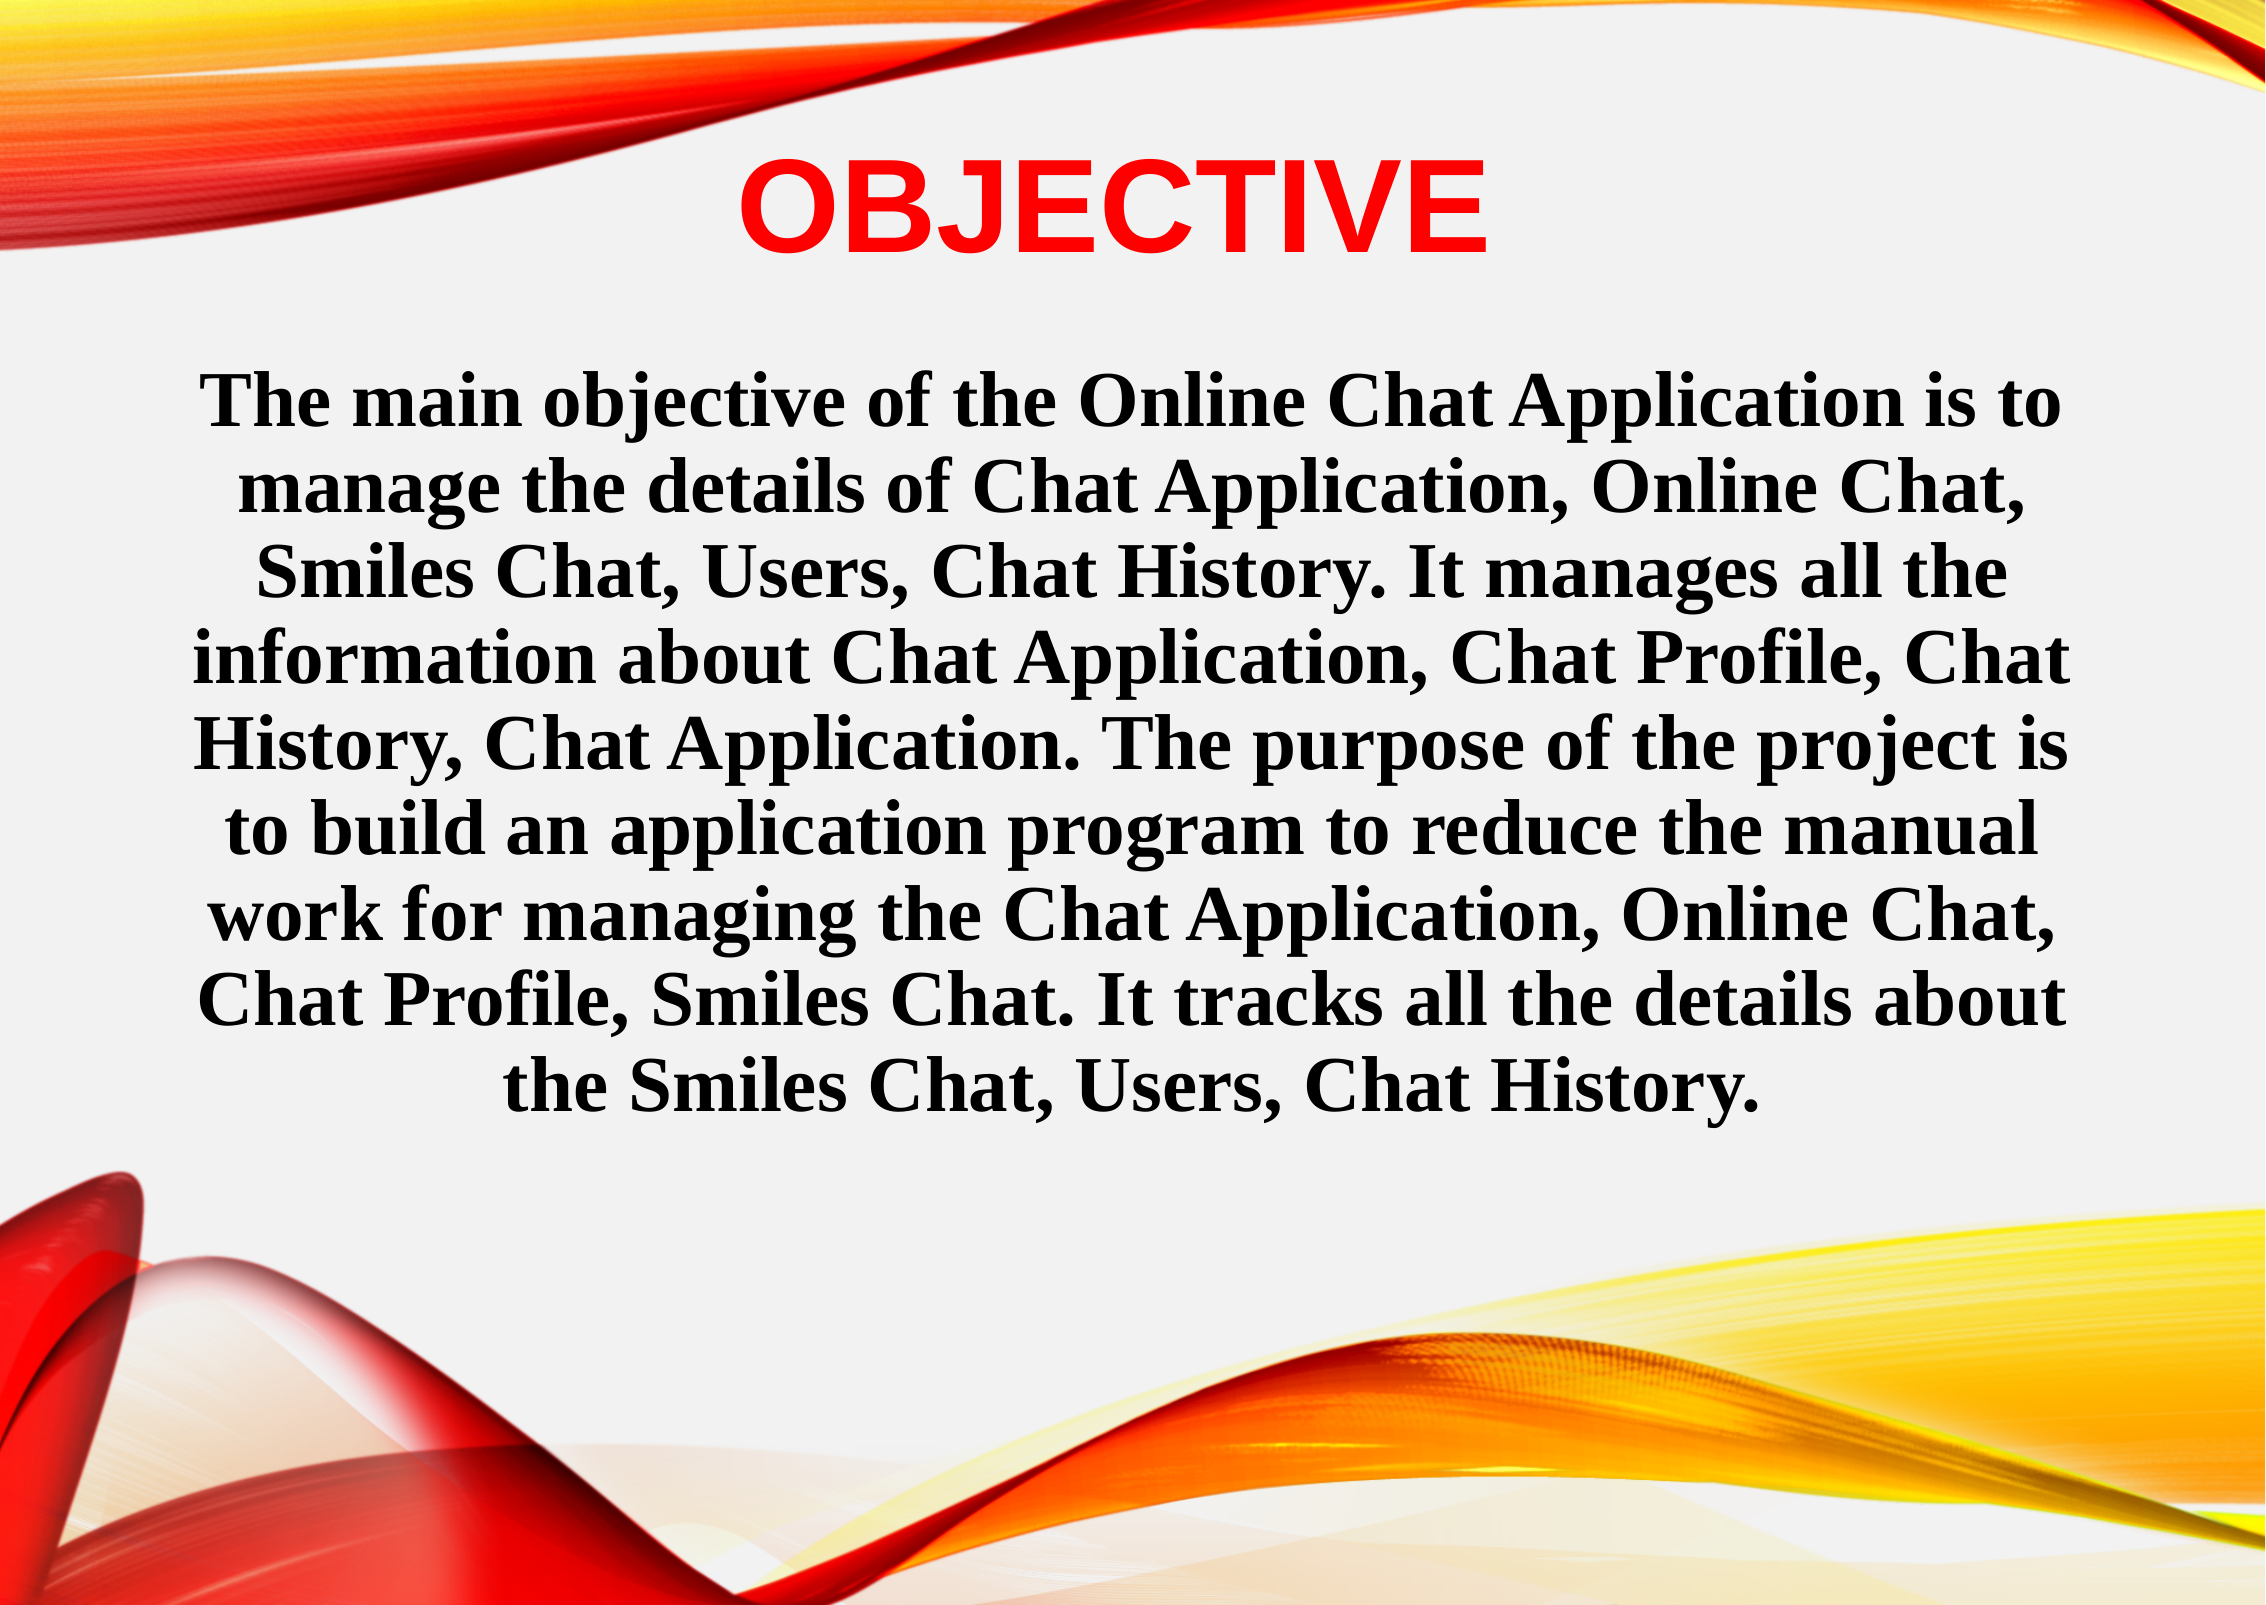

# OBJECTIVE
The main objective of the Online Chat Application is to manage the details of Chat Application, Online Chat, Smiles Chat, Users, Chat History. It manages all the information about Chat Application, Chat Profile, Chat History, Chat Application. The purpose of the project is to build an application program to reduce the manual work for managing the Chat Application, Online Chat, Chat Profile, Smiles Chat. It tracks all the details about the Smiles Chat, Users, Chat History.